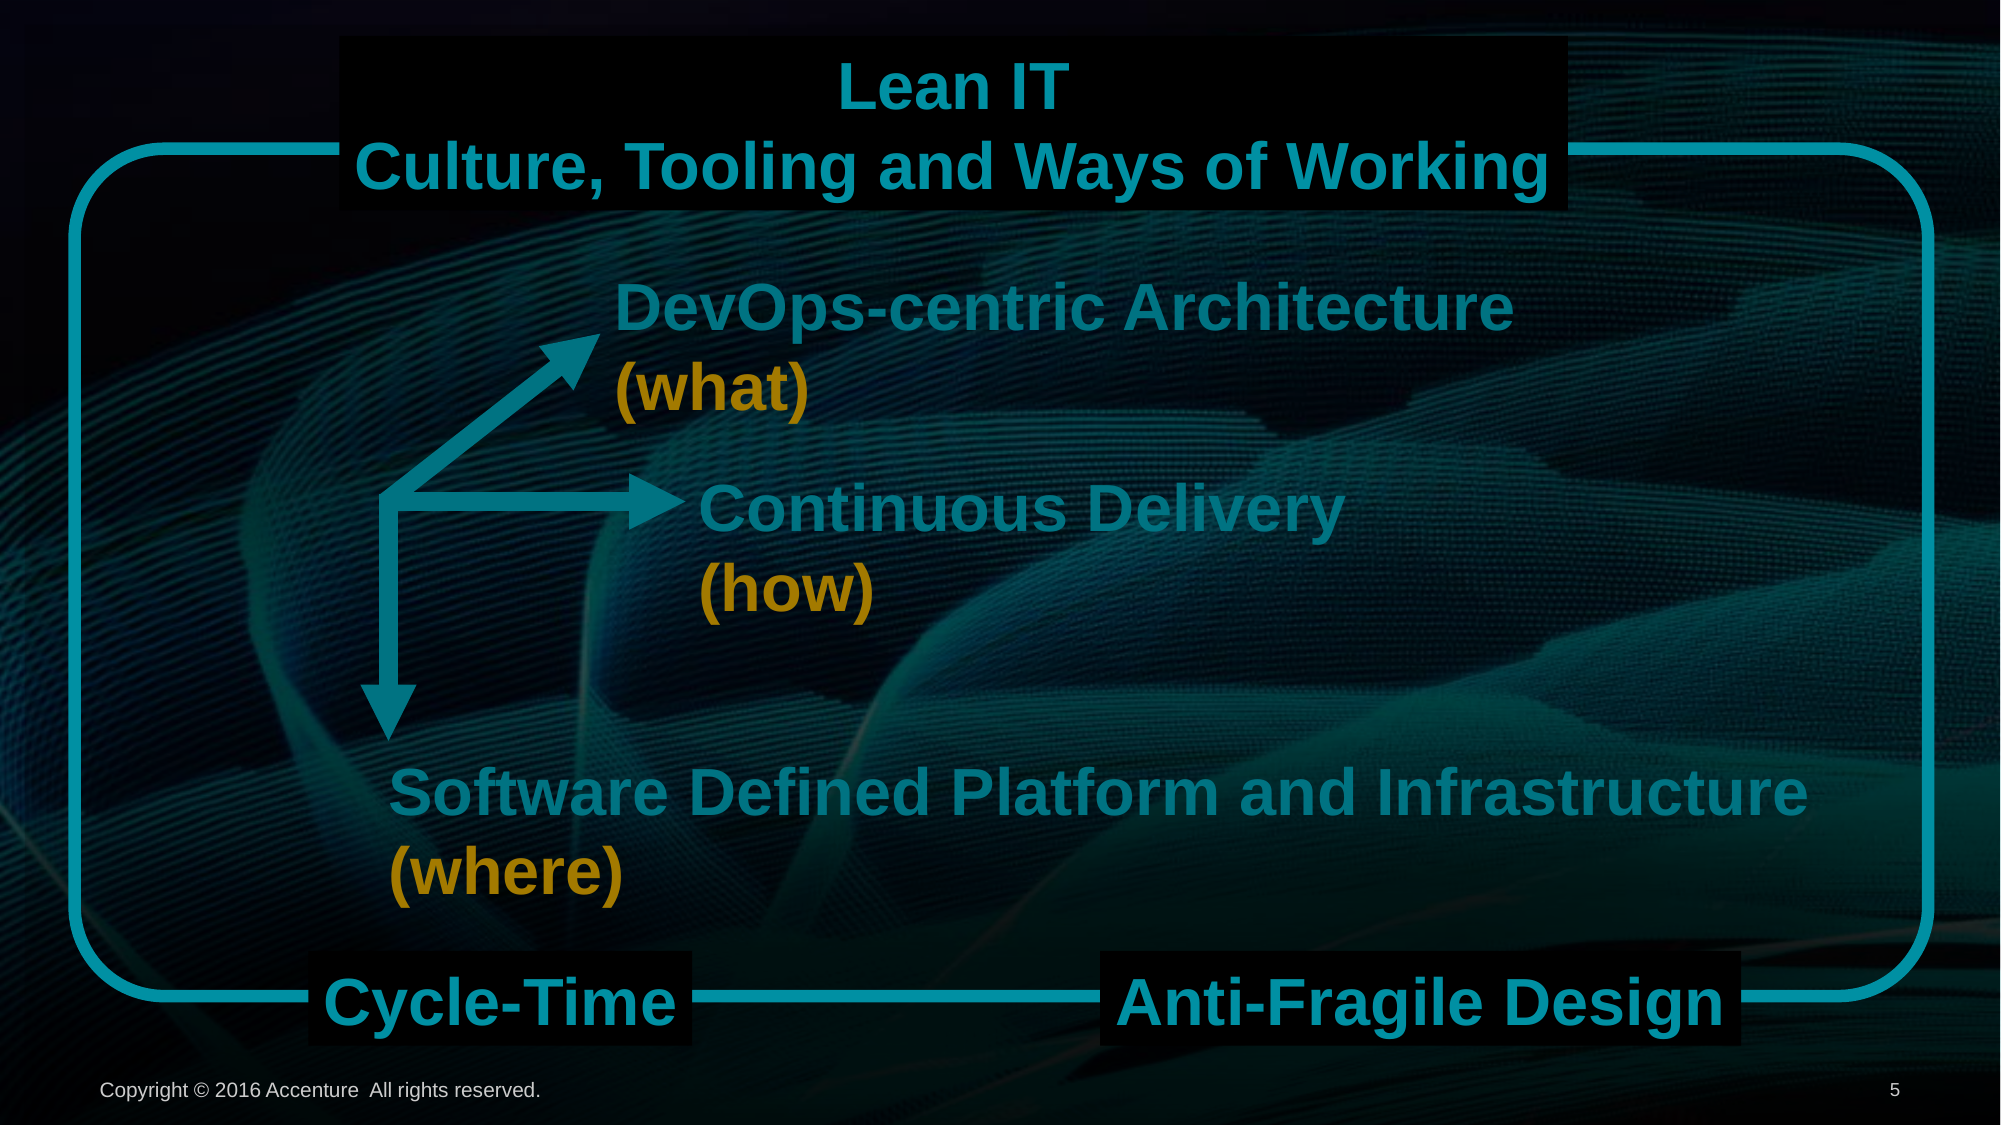

Lean IT
Culture, Tooling and Ways of Working

Cycle-Time
Anti-Fragile Design

DevOps-centric Architecture
(what)
Continuous Delivery
(how)
Software Defined Platform and Infrastructure
(where)
Copyright © 2016 Accenture  All rights reserved.
5